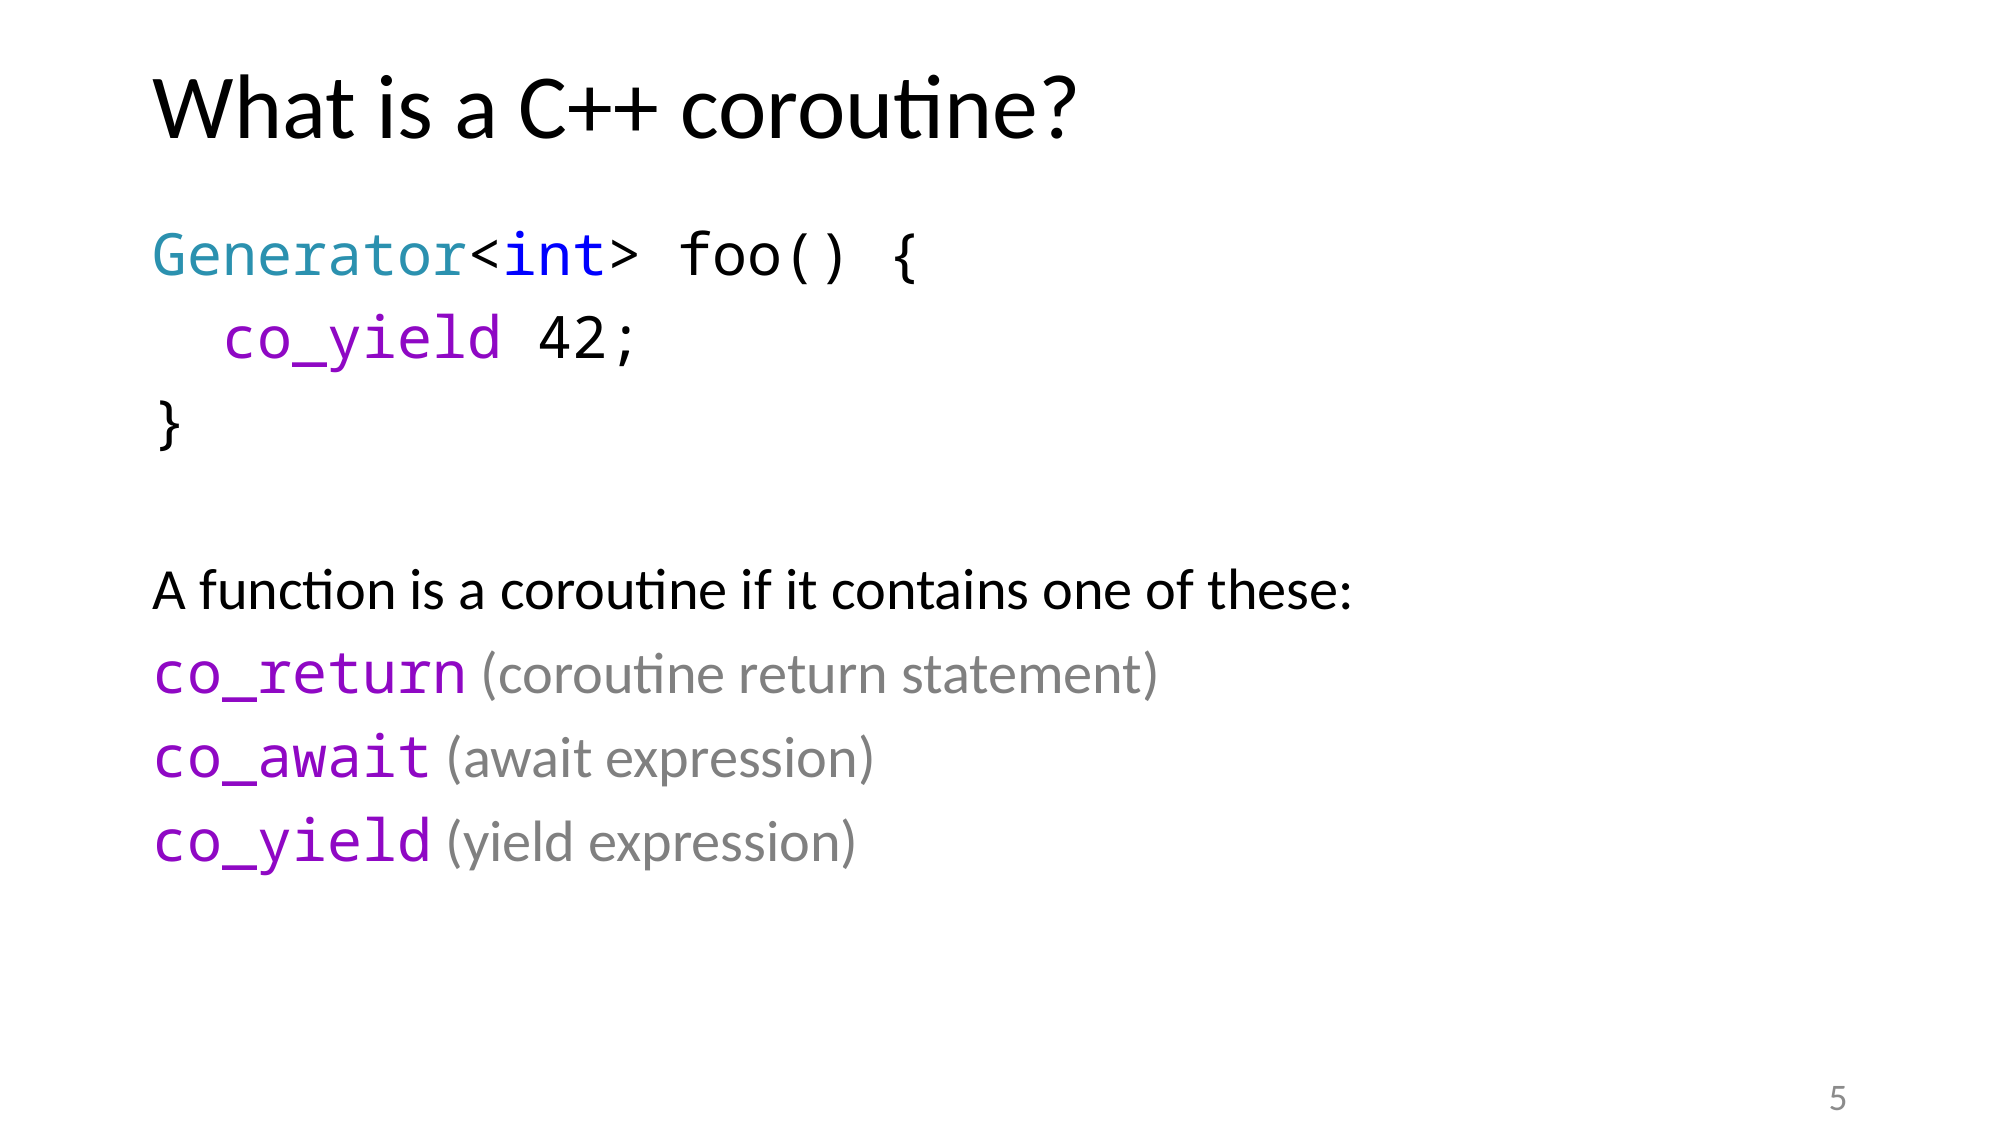

# What is a C++ coroutine?
Generator<int> foo() {
  co_yield 42;
}

A function is a coroutine if it contains one of these:
co_return (coroutine return statement)
co_await (await expression)
co_yield (yield expression)
5